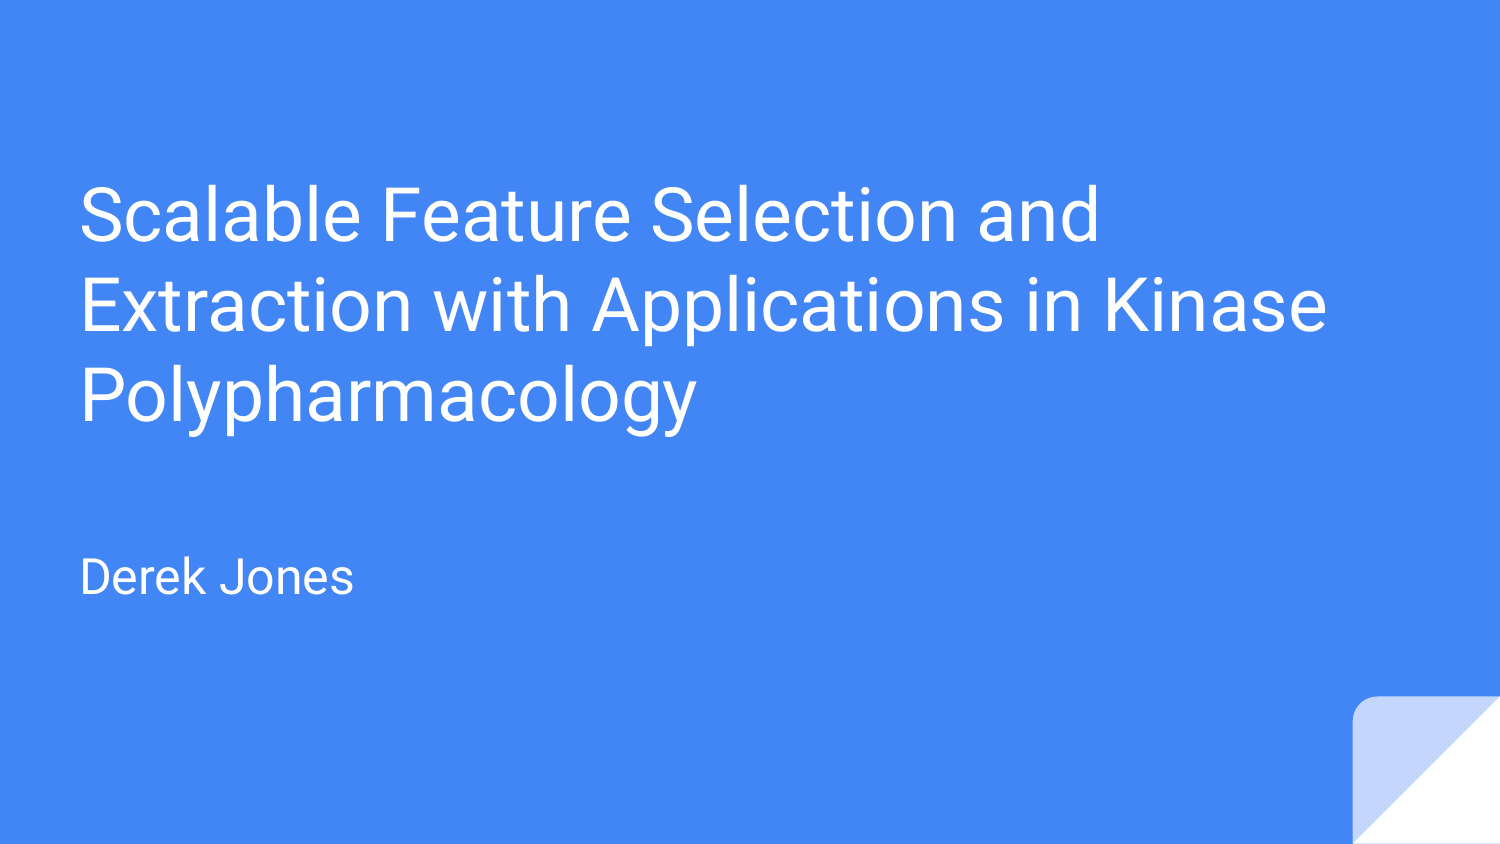

# Scalable Feature Selection and Extraction with Applications in Kinase Polypharmacology
Derek Jones